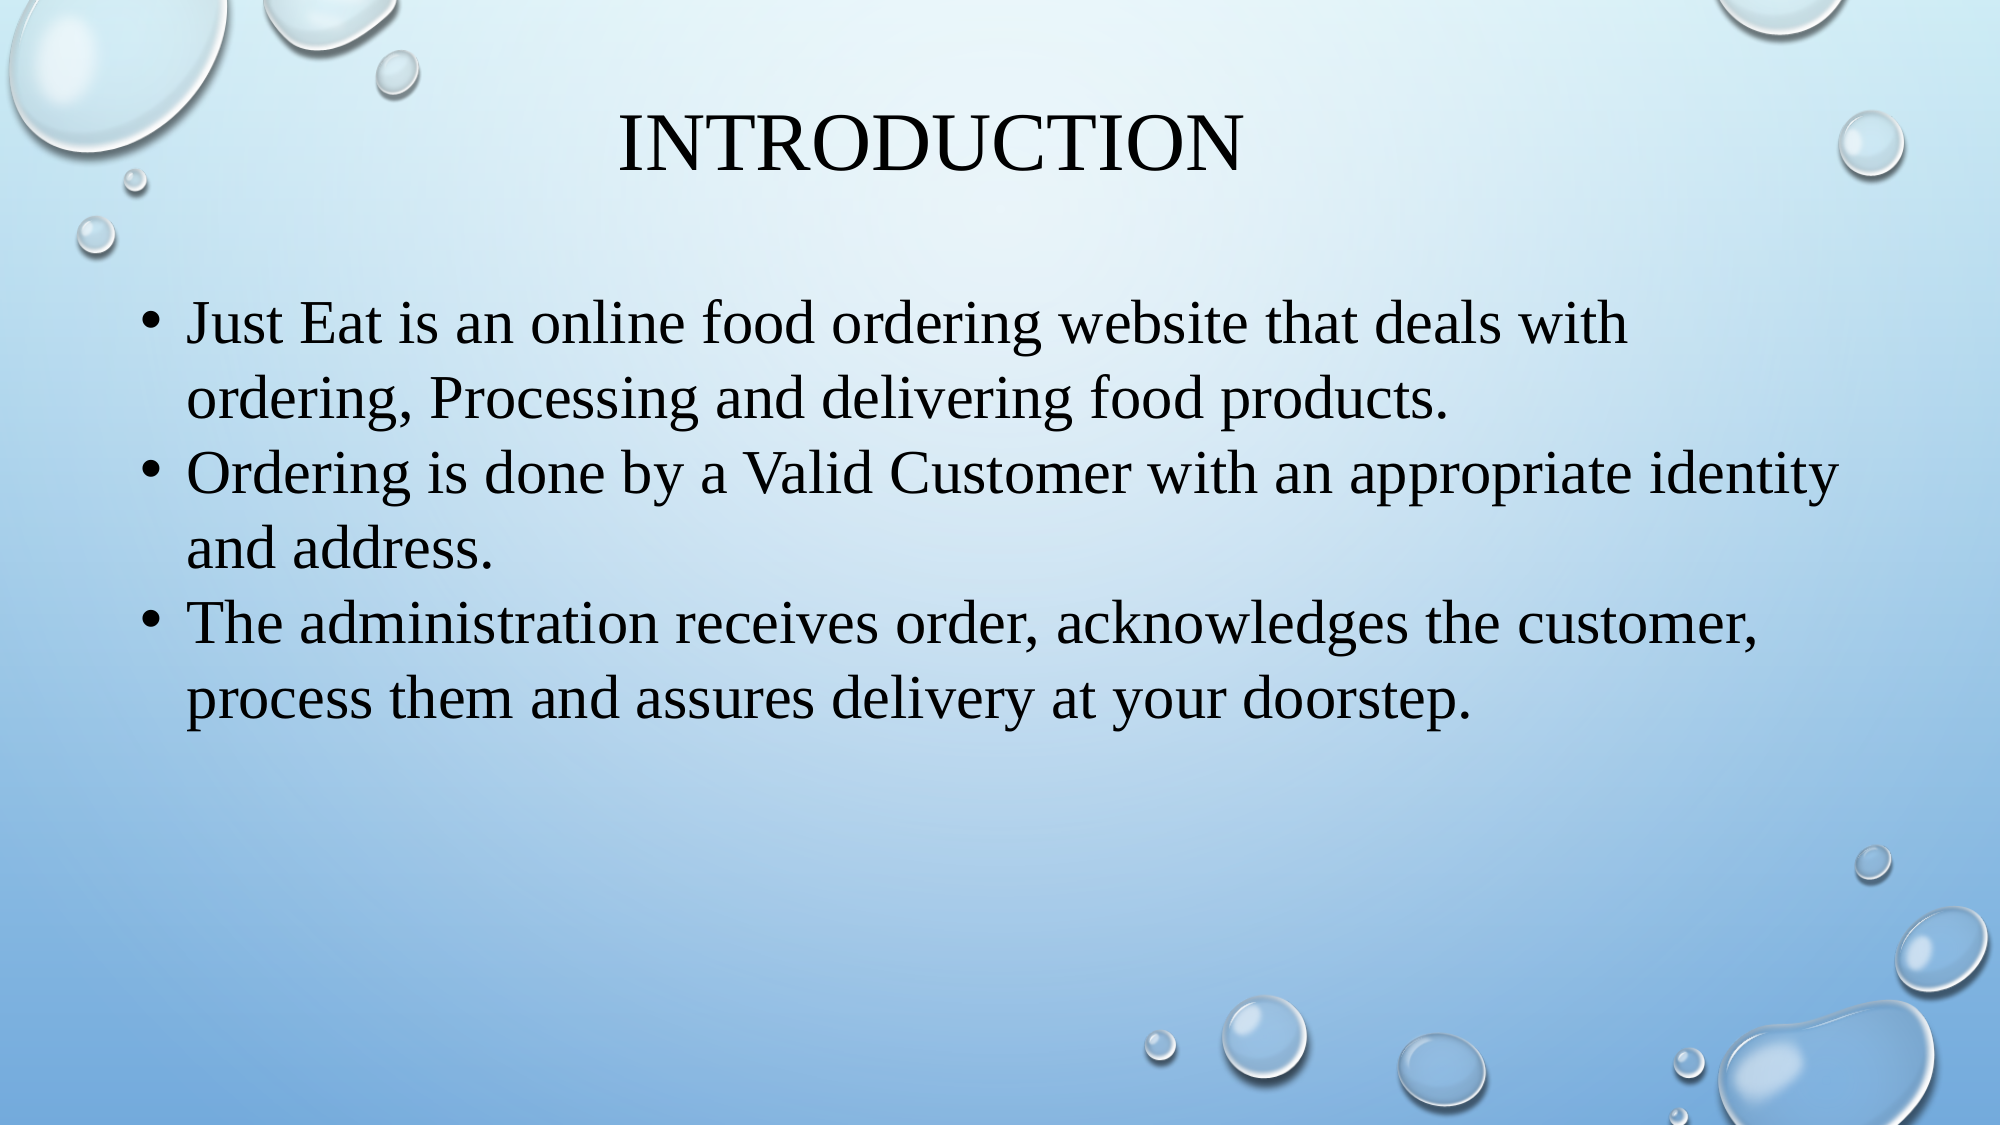

INTRODUCTION
Just Eat is an online food ordering website that deals with ordering, Processing and delivering food products.
Ordering is done by a Valid Customer with an appropriate identity and address.
The administration receives order, acknowledges the customer, process them and assures delivery at your doorstep.